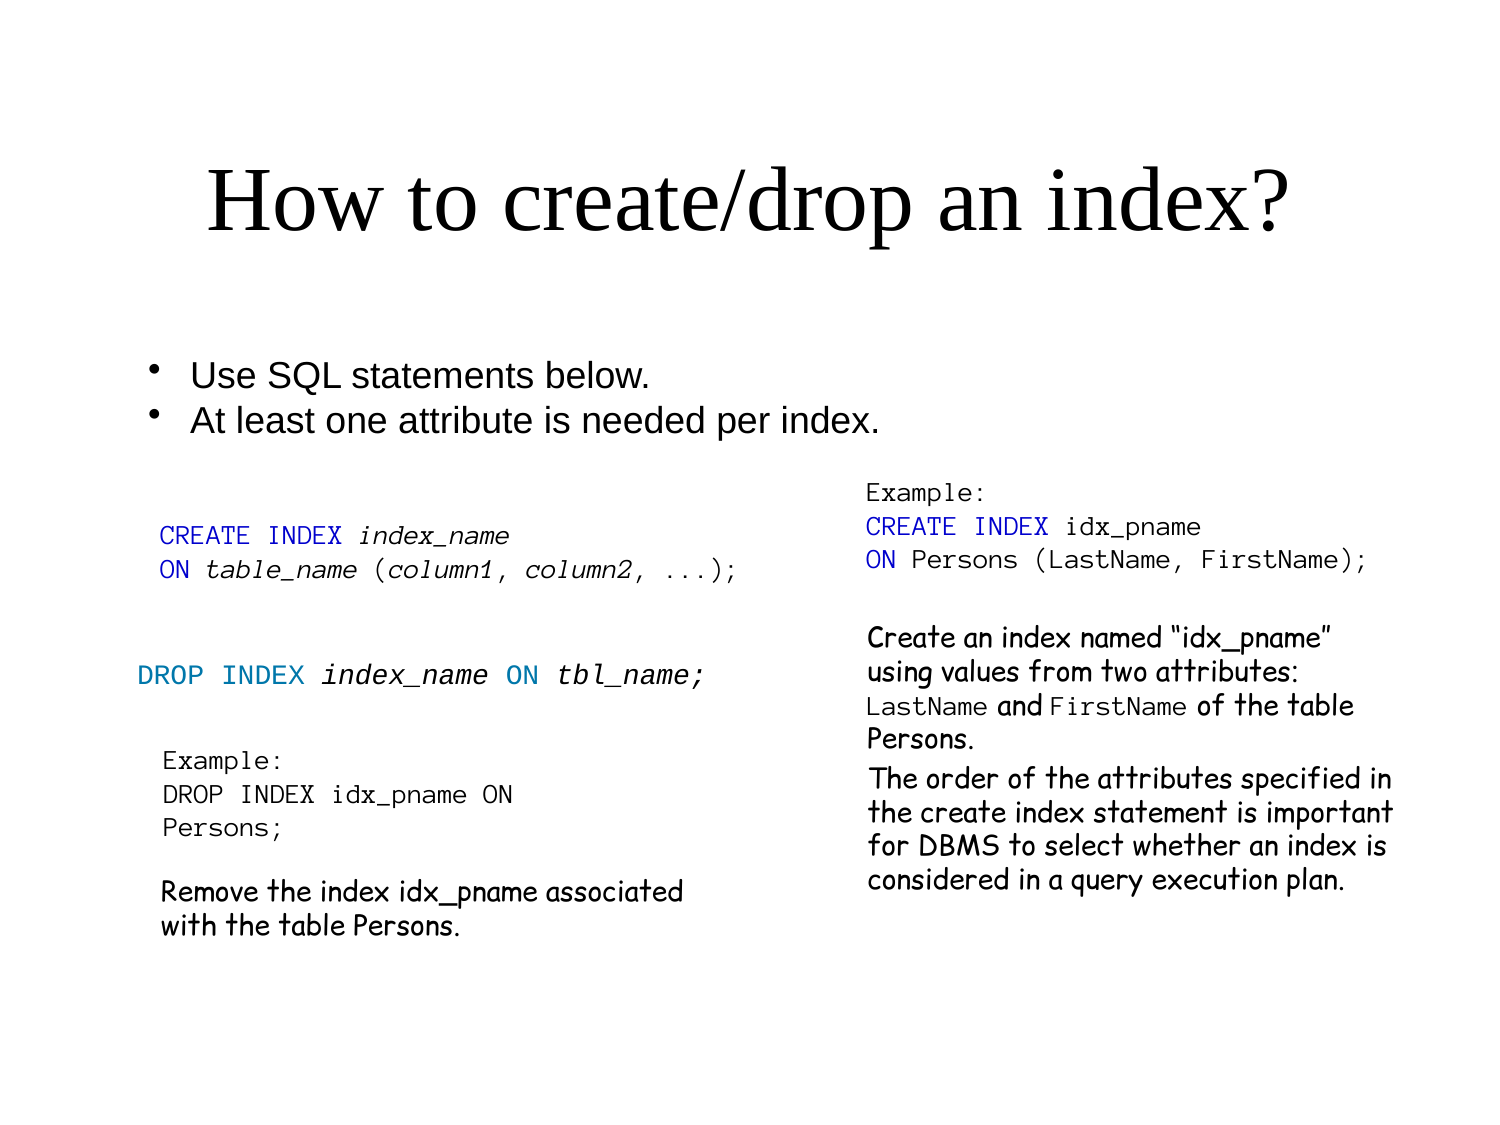

# How to create/drop an index?
Use SQL statements below.
At least one attribute is needed per index.
Example:
CREATE INDEX idx_pname
ON Persons (LastName, FirstName);
CREATE INDEX index_name
ON table_name (column1, column2, ...);
Create an index named “idx_pname” using values from two attributes: LastName and FirstName of the table Persons.
DROP INDEX index_name ON tbl_name;
Example:
DROP INDEX idx_pname ON
Persons;
The order of the attributes specified in the create index statement is important for DBMS to select whether an index is considered in a query execution plan.
Remove the index idx_pname associated with the table Persons.